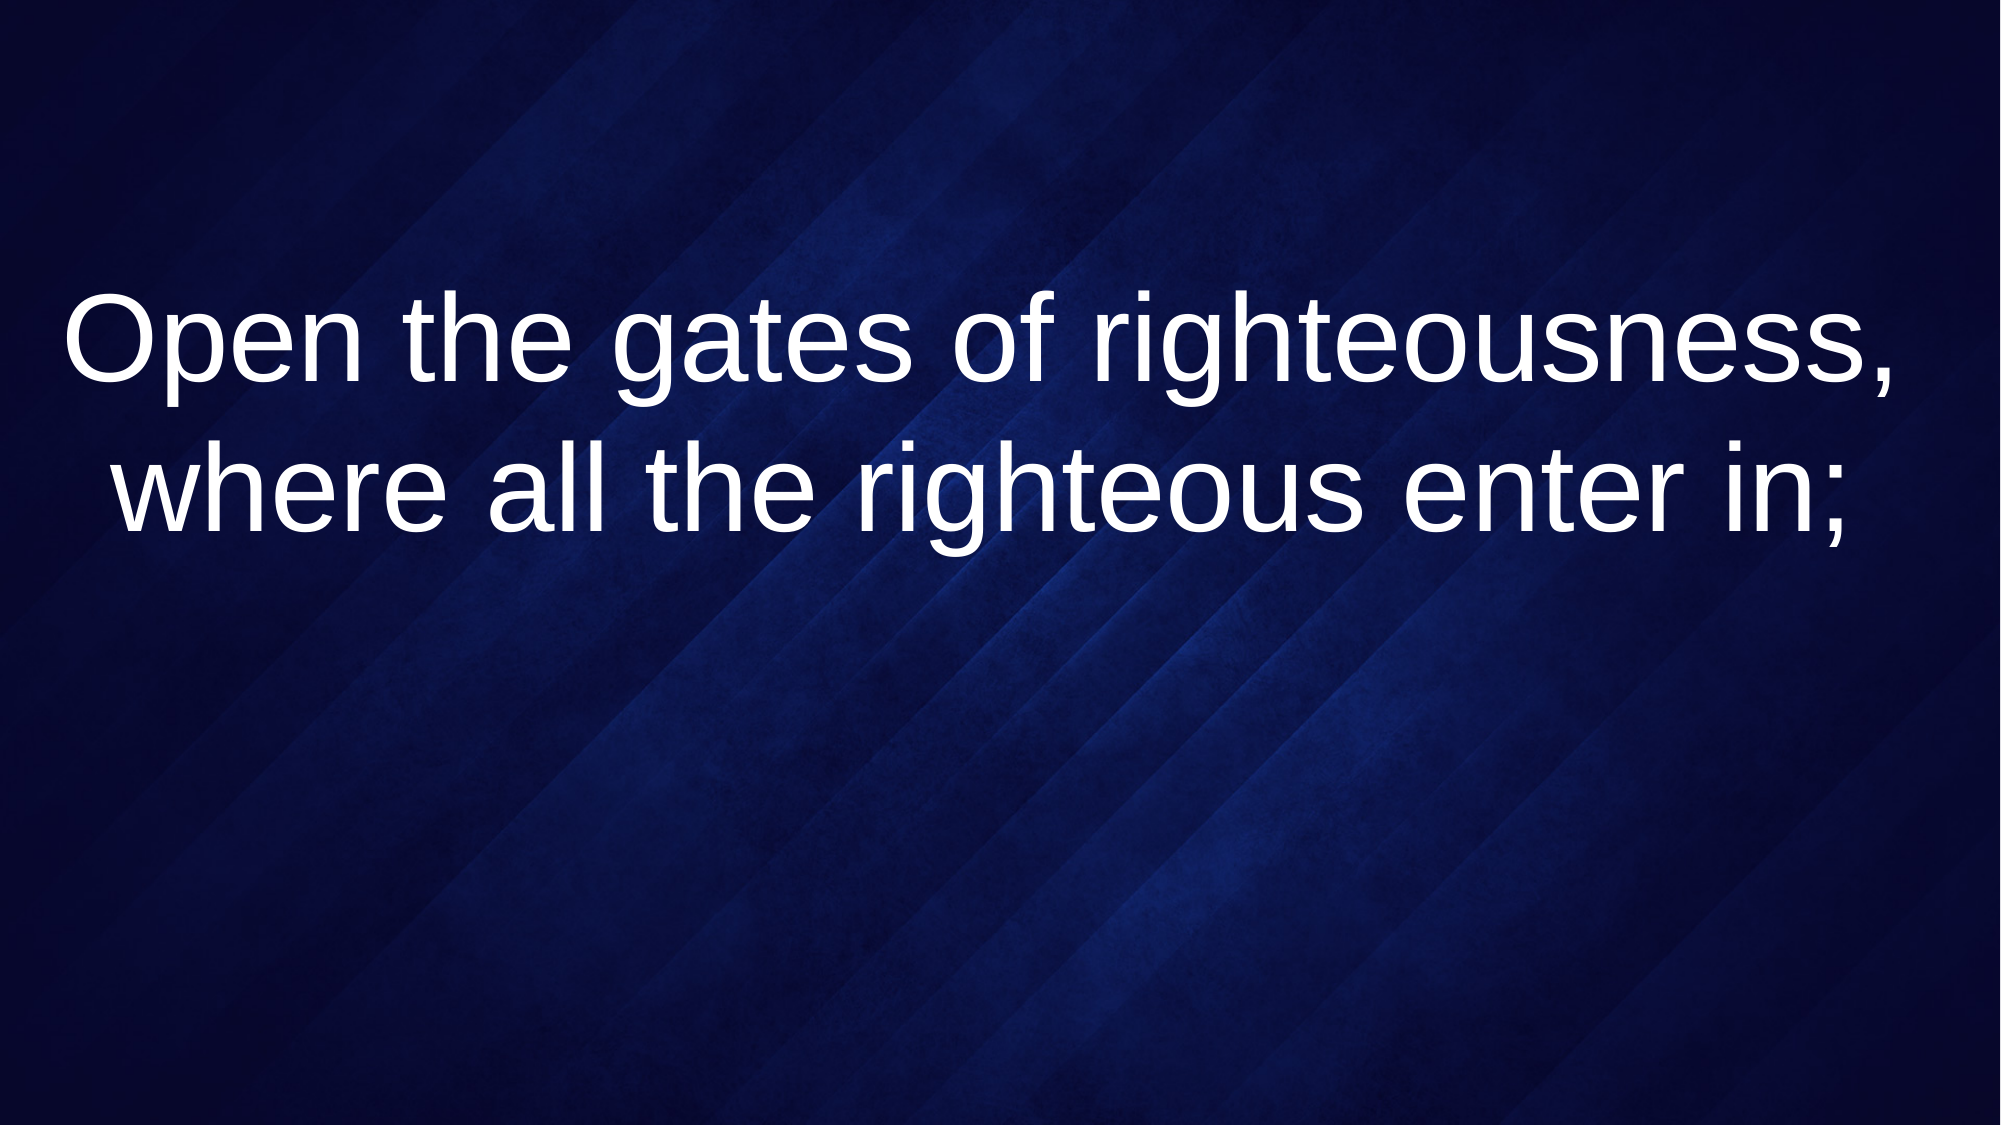

# Open the gates of righteousness, where all the righteous enter in;